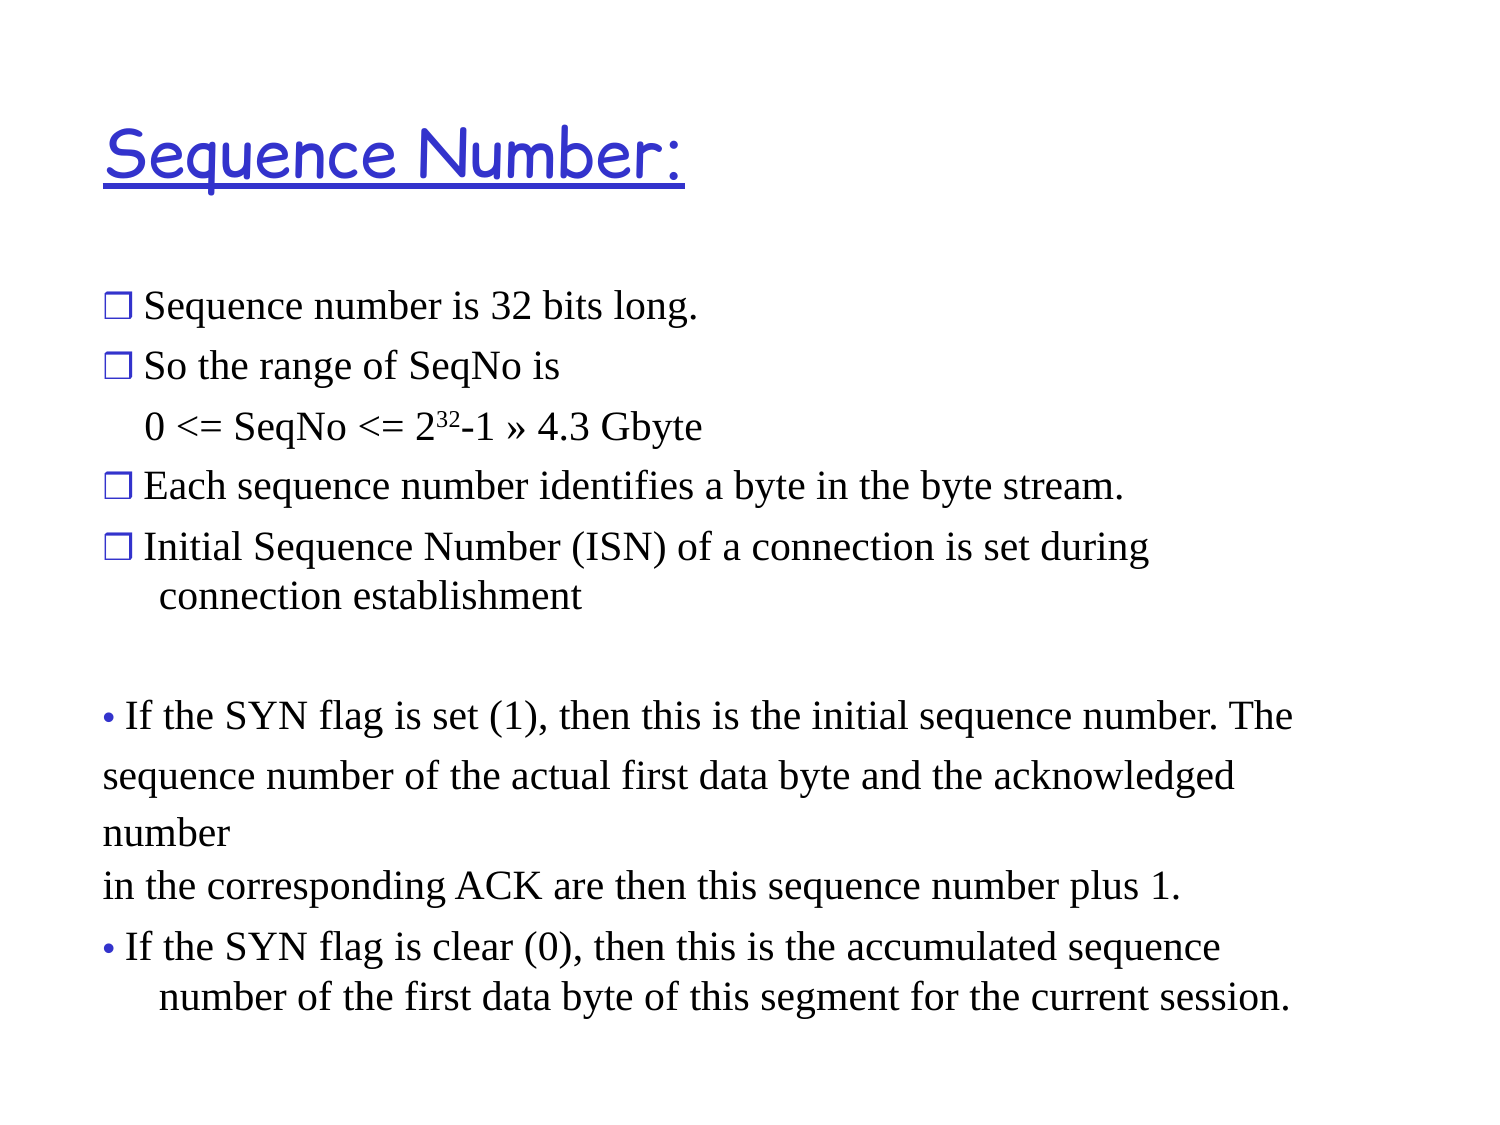

Sequence Number:
❒ Sequence number is 32 bits long.
❒ So the range of SeqNo is
0 <= SeqNo <= 232-1 » 4.3 Gbyte
❒ Each sequence number identifies a byte in the byte stream.
❒ Initial Sequence Number (ISN) of a connection is set during
connection establishment
• If the SYN flag is set (1), then this is the initial sequence number. The
sequence number of the actual first data byte and the acknowledged
number
in the corresponding ACK are then this sequence number plus 1.
• If the SYN flag is clear (0), then this is the accumulated sequence
number of the first data byte of this segment for the current session.